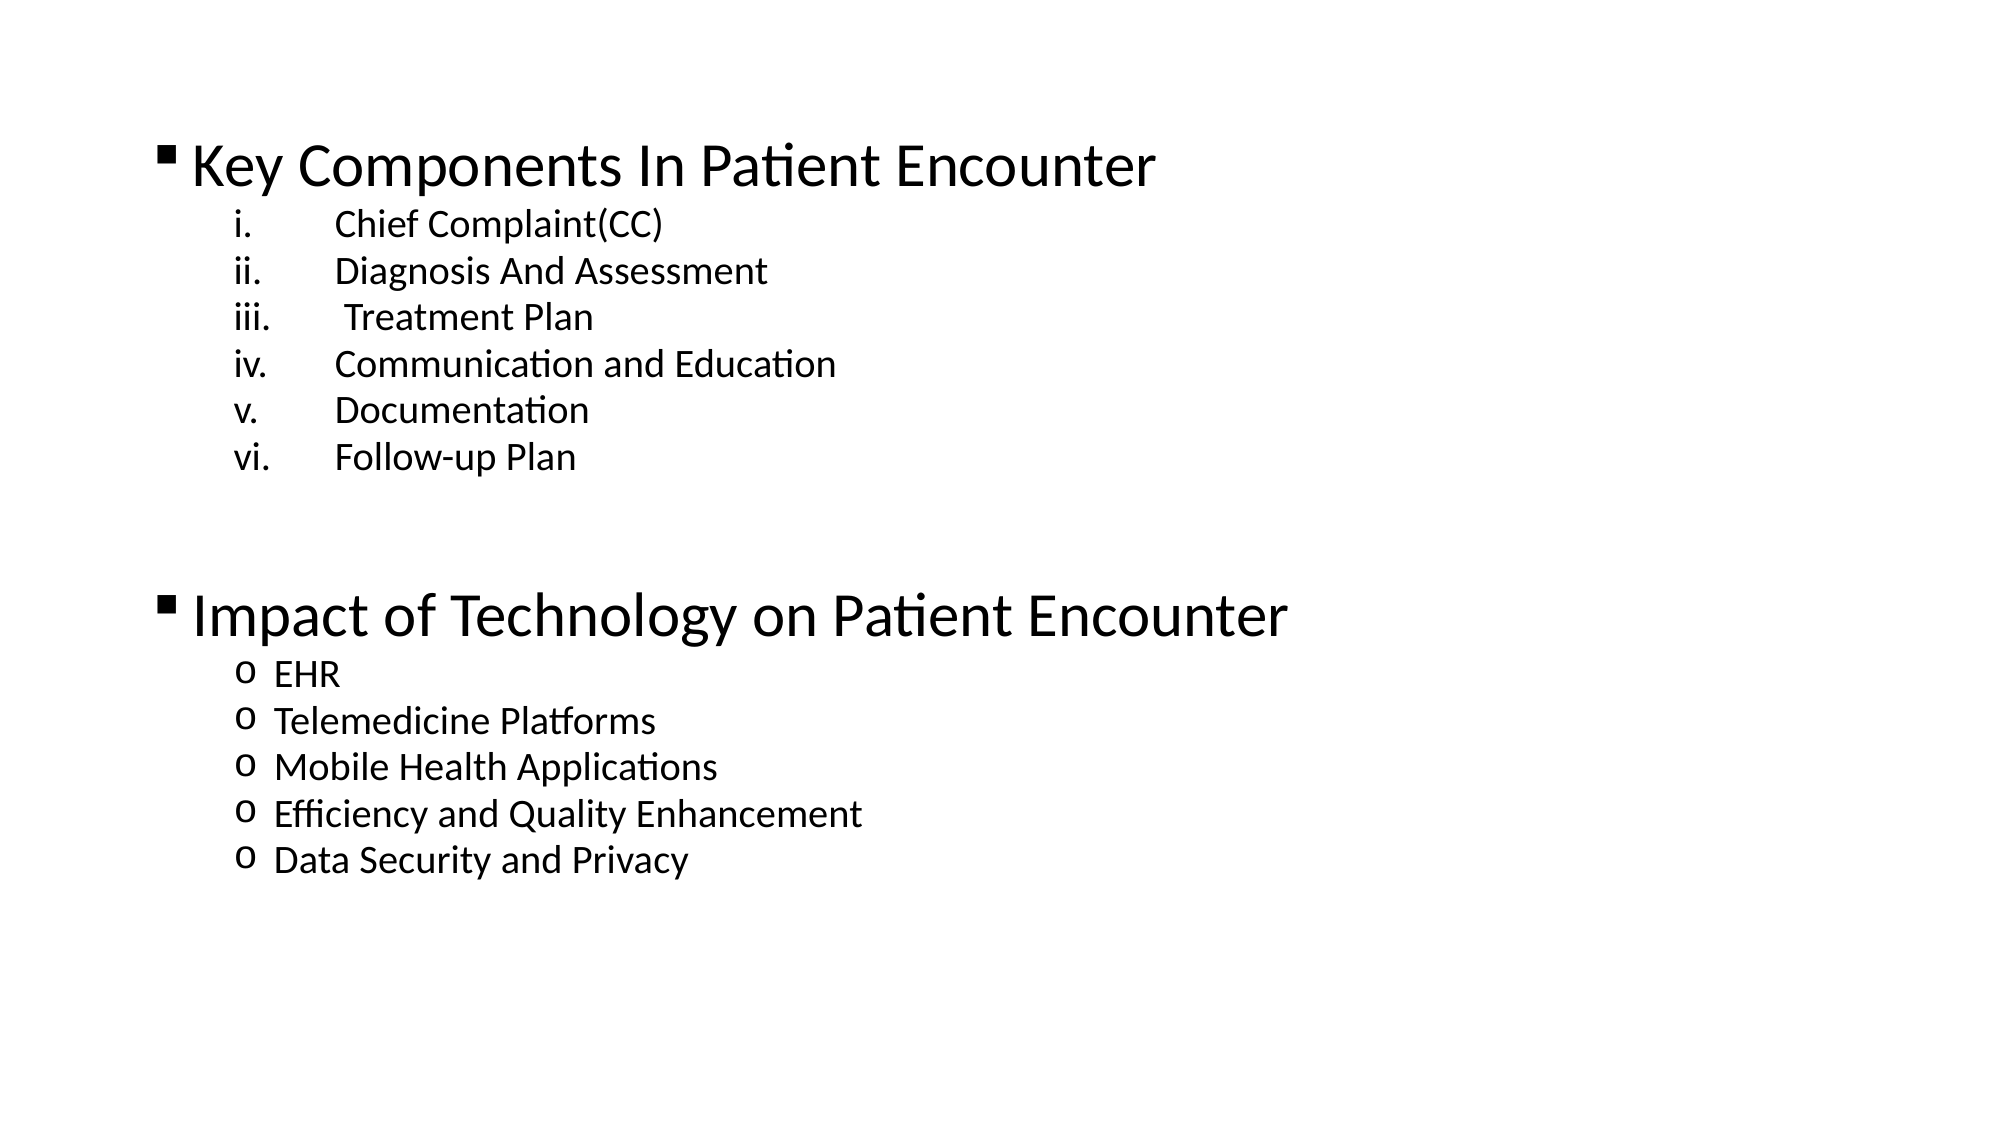

Key Components In Patient Encounter
Chief Complaint(CC)
Diagnosis And Assessment
 Treatment Plan
Communication and Education
Documentation
Follow-up Plan

Impact of Technology on Patient Encounter
EHR
Telemedicine Platforms
Mobile Health Applications
Efficiency and Quality Enhancement
Data Security and Privacy